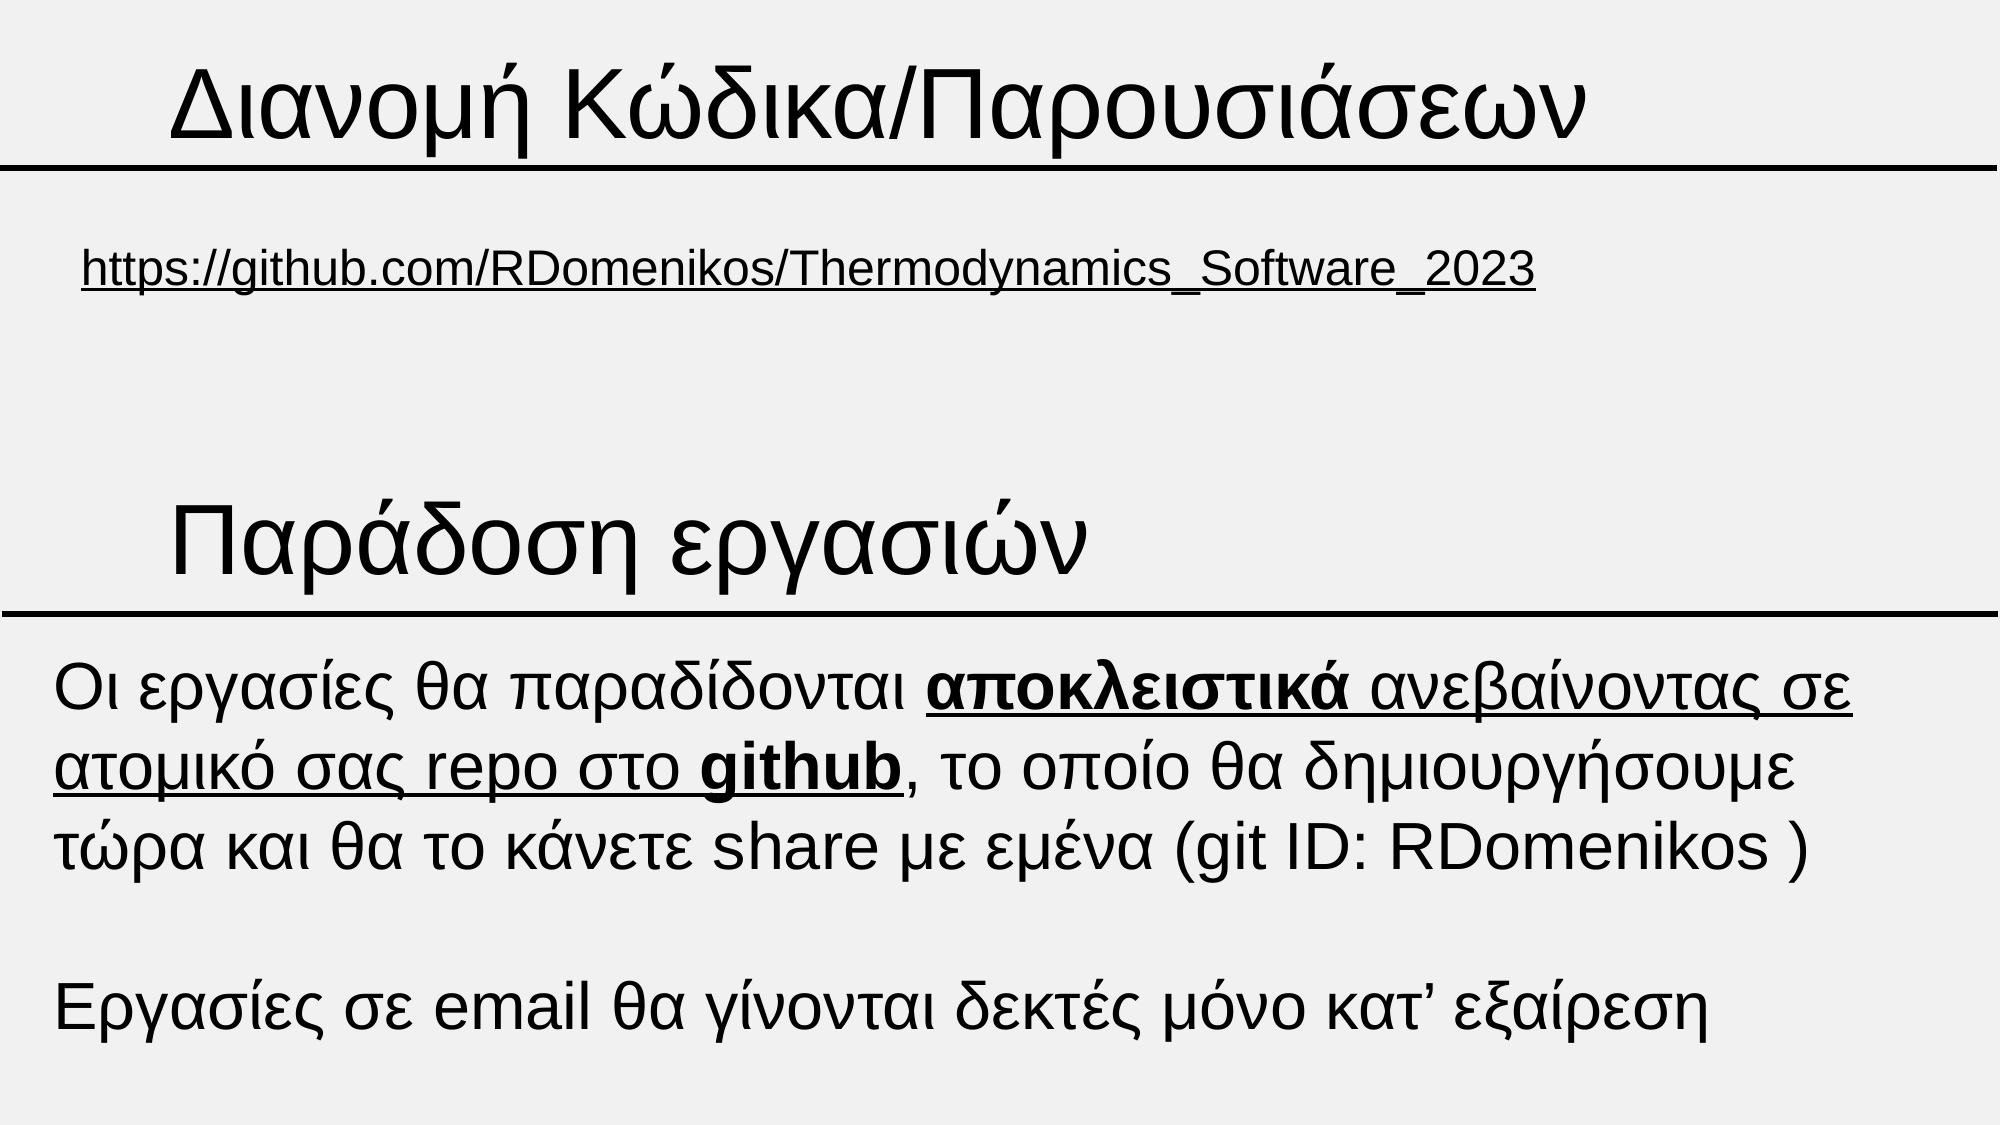

Διανομή Κώδικα/Παρουσιάσεων
https://github.com/RDomenikos/Thermodynamics_Software_2023
Παράδοση εργασιών
Οι εργασίες θα παραδίδονται αποκλειστικά ανεβαίνοντας σε ατομικό σας repo στο github, το οποίο θα δημιουργήσουμε τώρα και θα το κάνετε share με εμένα (git ID: RDomenikos )

Εργασίες σε email θα γίνονται δεκτές μόνο κατ’ εξαίρεση